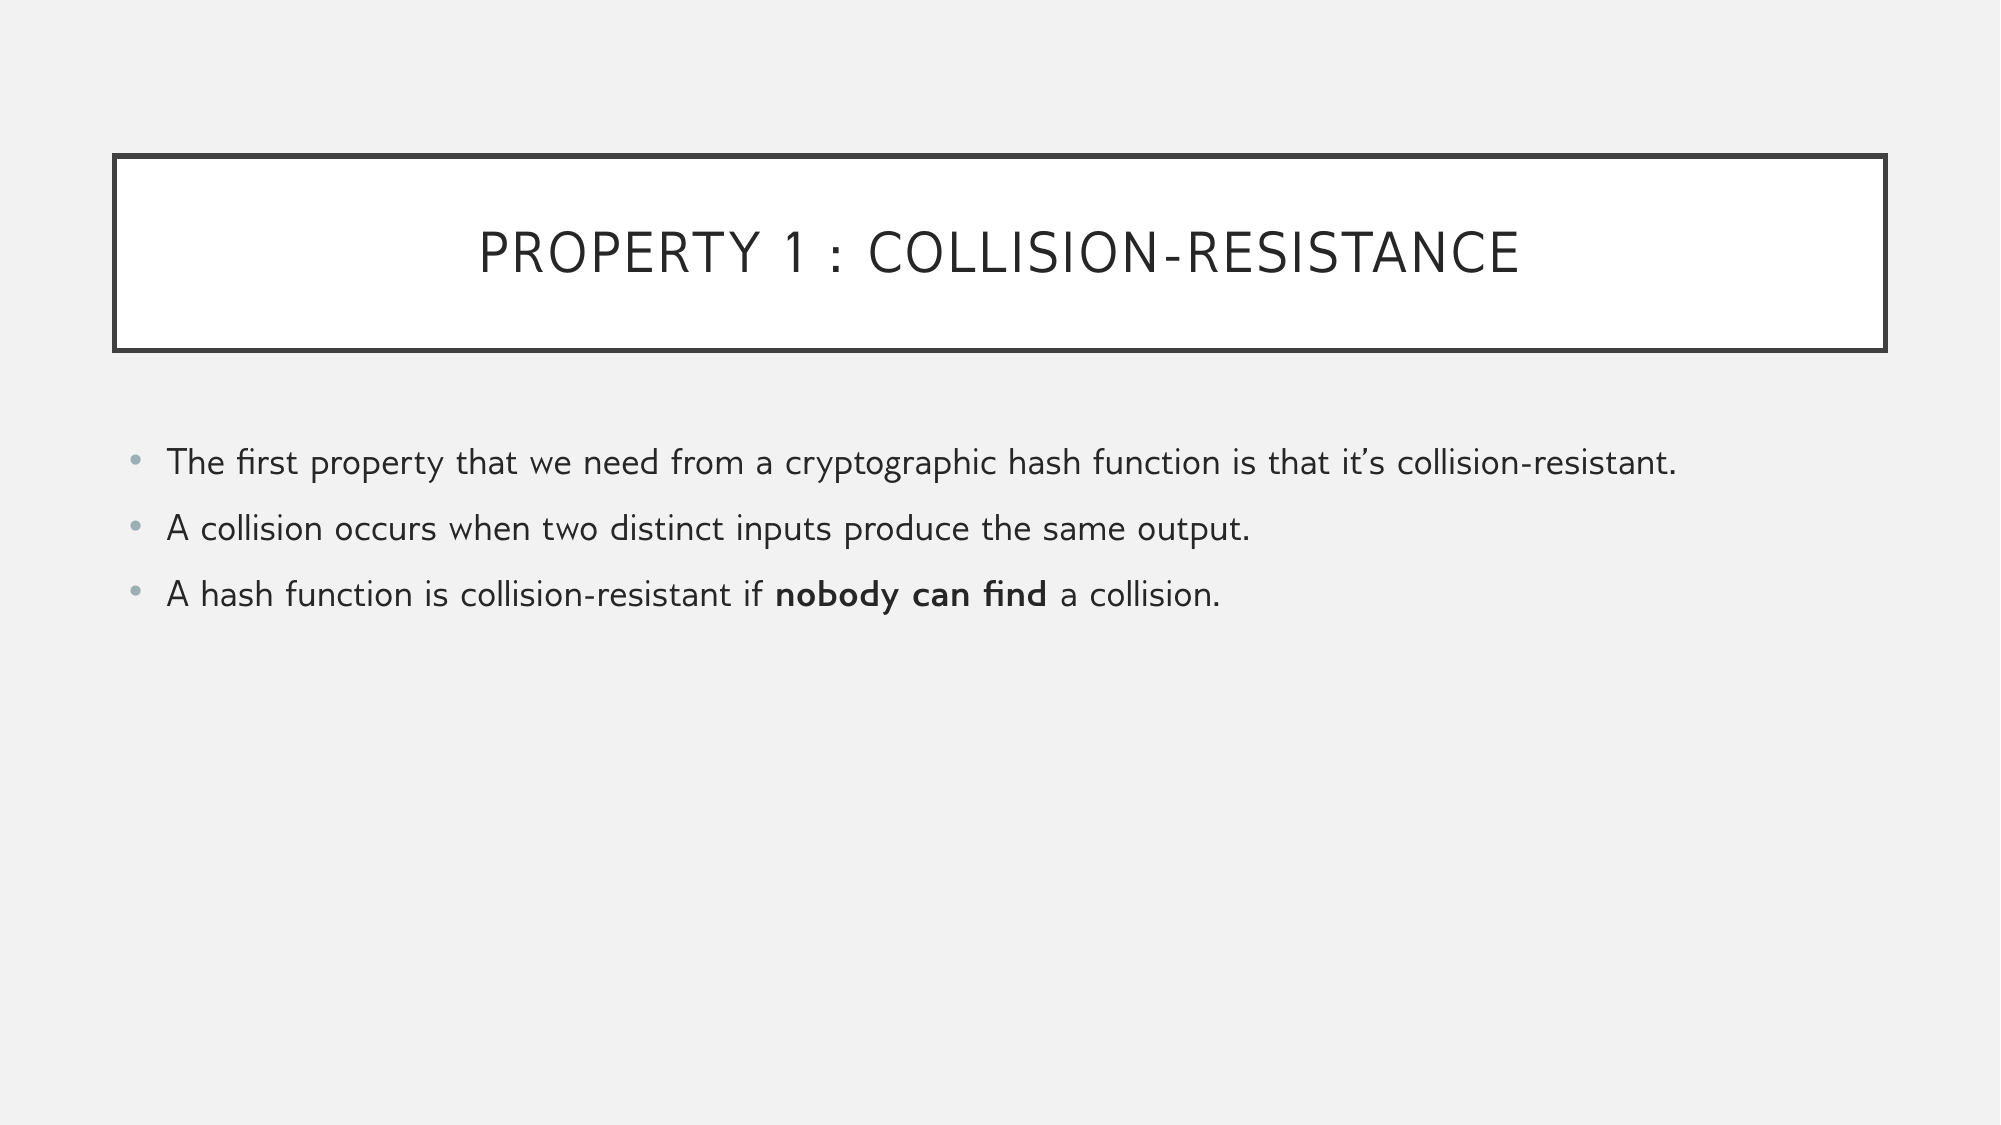

# Property 1 : Collision-Resistance
The first property that we need from a cryptographic hash function is that it’s collision-resistant.
A collision occurs when two distinct inputs produce the same output.
A hash function is collision-resistant if nobody can find a collision.